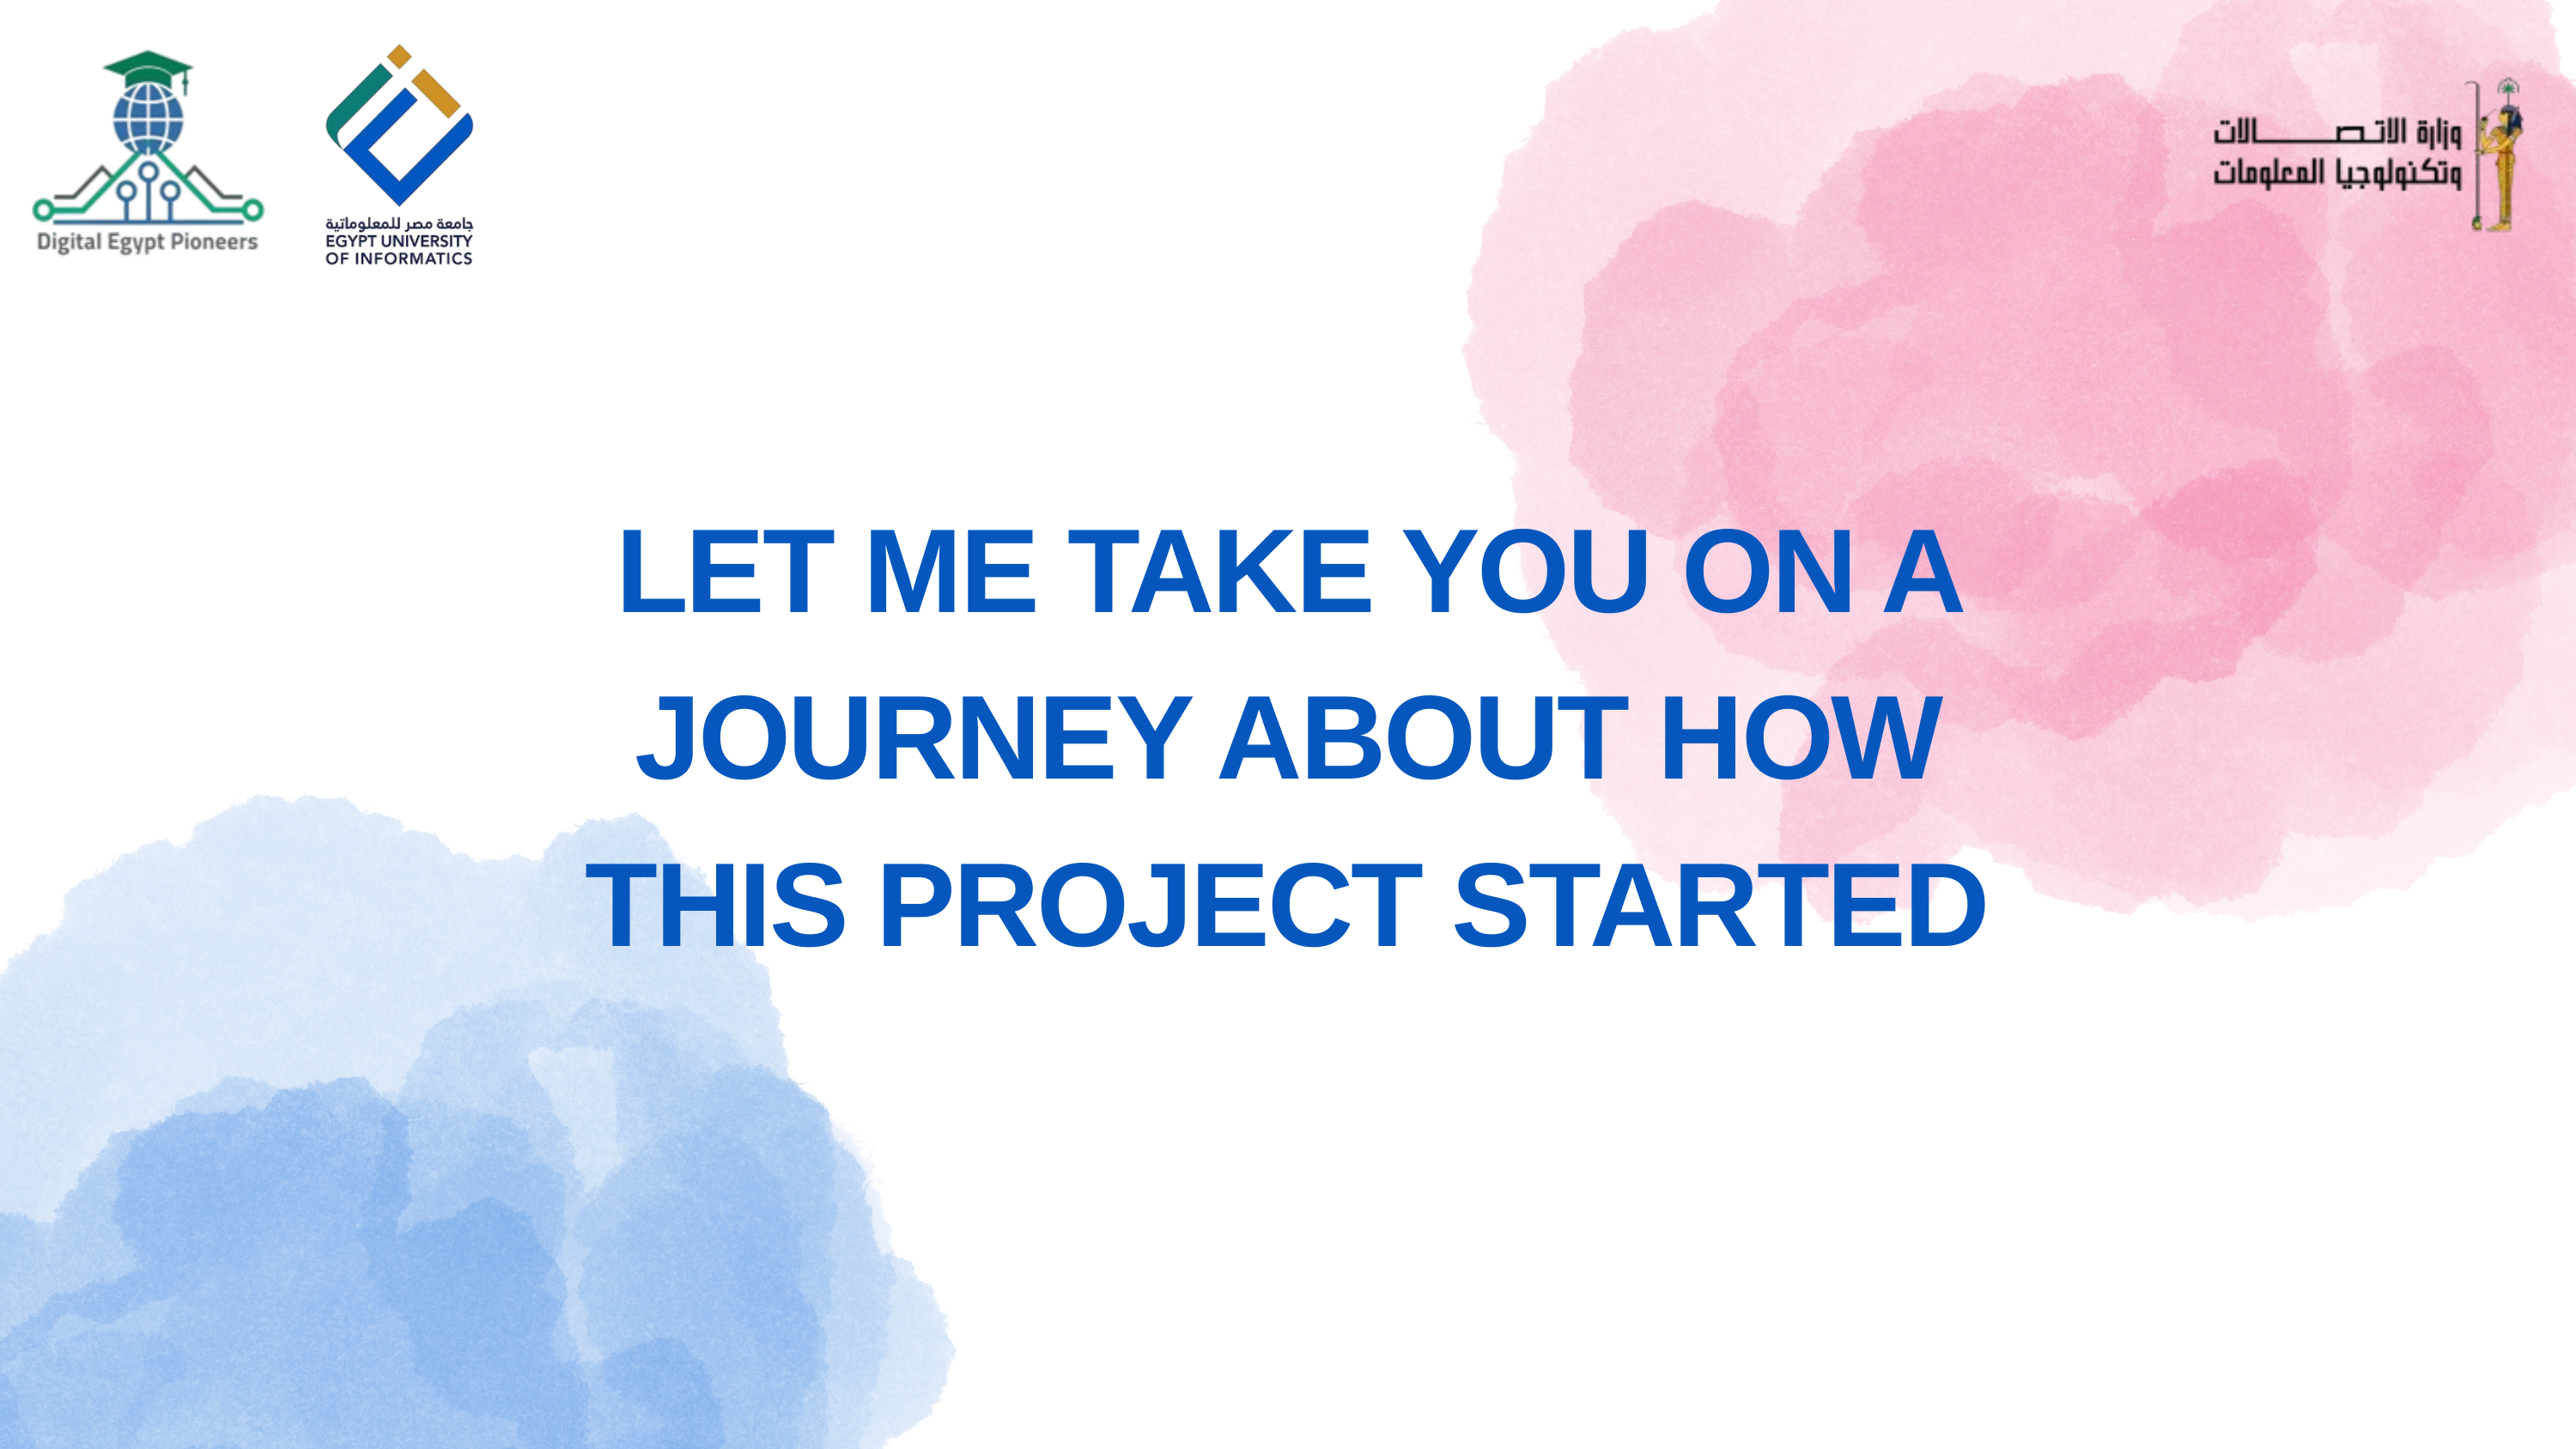

LET ME TAKE YOU ON A JOURNEY ABOUT HOW THIS PROJECT STARTED